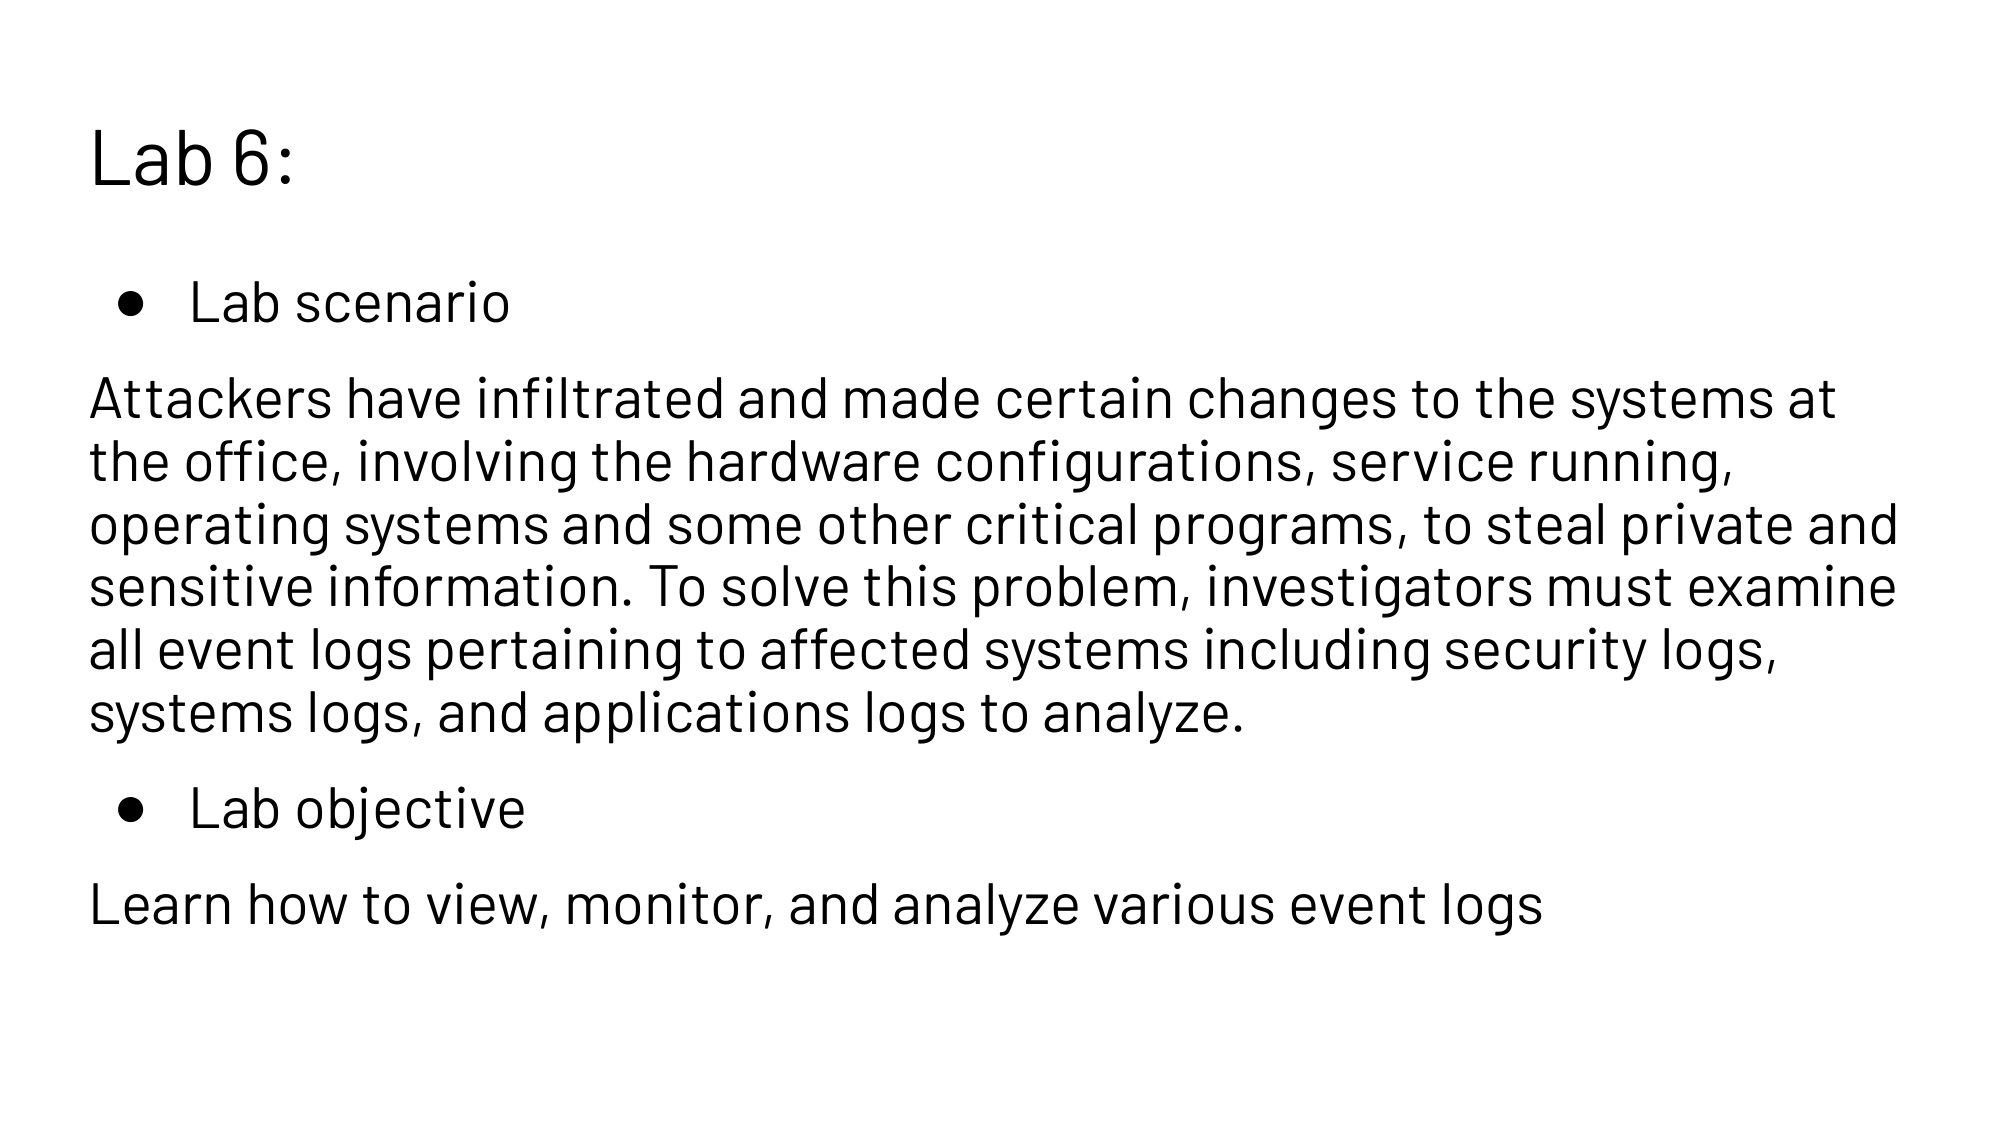

# Lab 6:
Lab scenario
Attackers have infiltrated and made certain changes to the systems at the office, involving the hardware configurations, service running, operating systems and some other critical programs, to steal private and sensitive information. To solve this problem, investigators must examine all event logs pertaining to affected systems including security logs, systems logs, and applications logs to analyze.
Lab objective
Learn how to view, monitor, and analyze various event logs